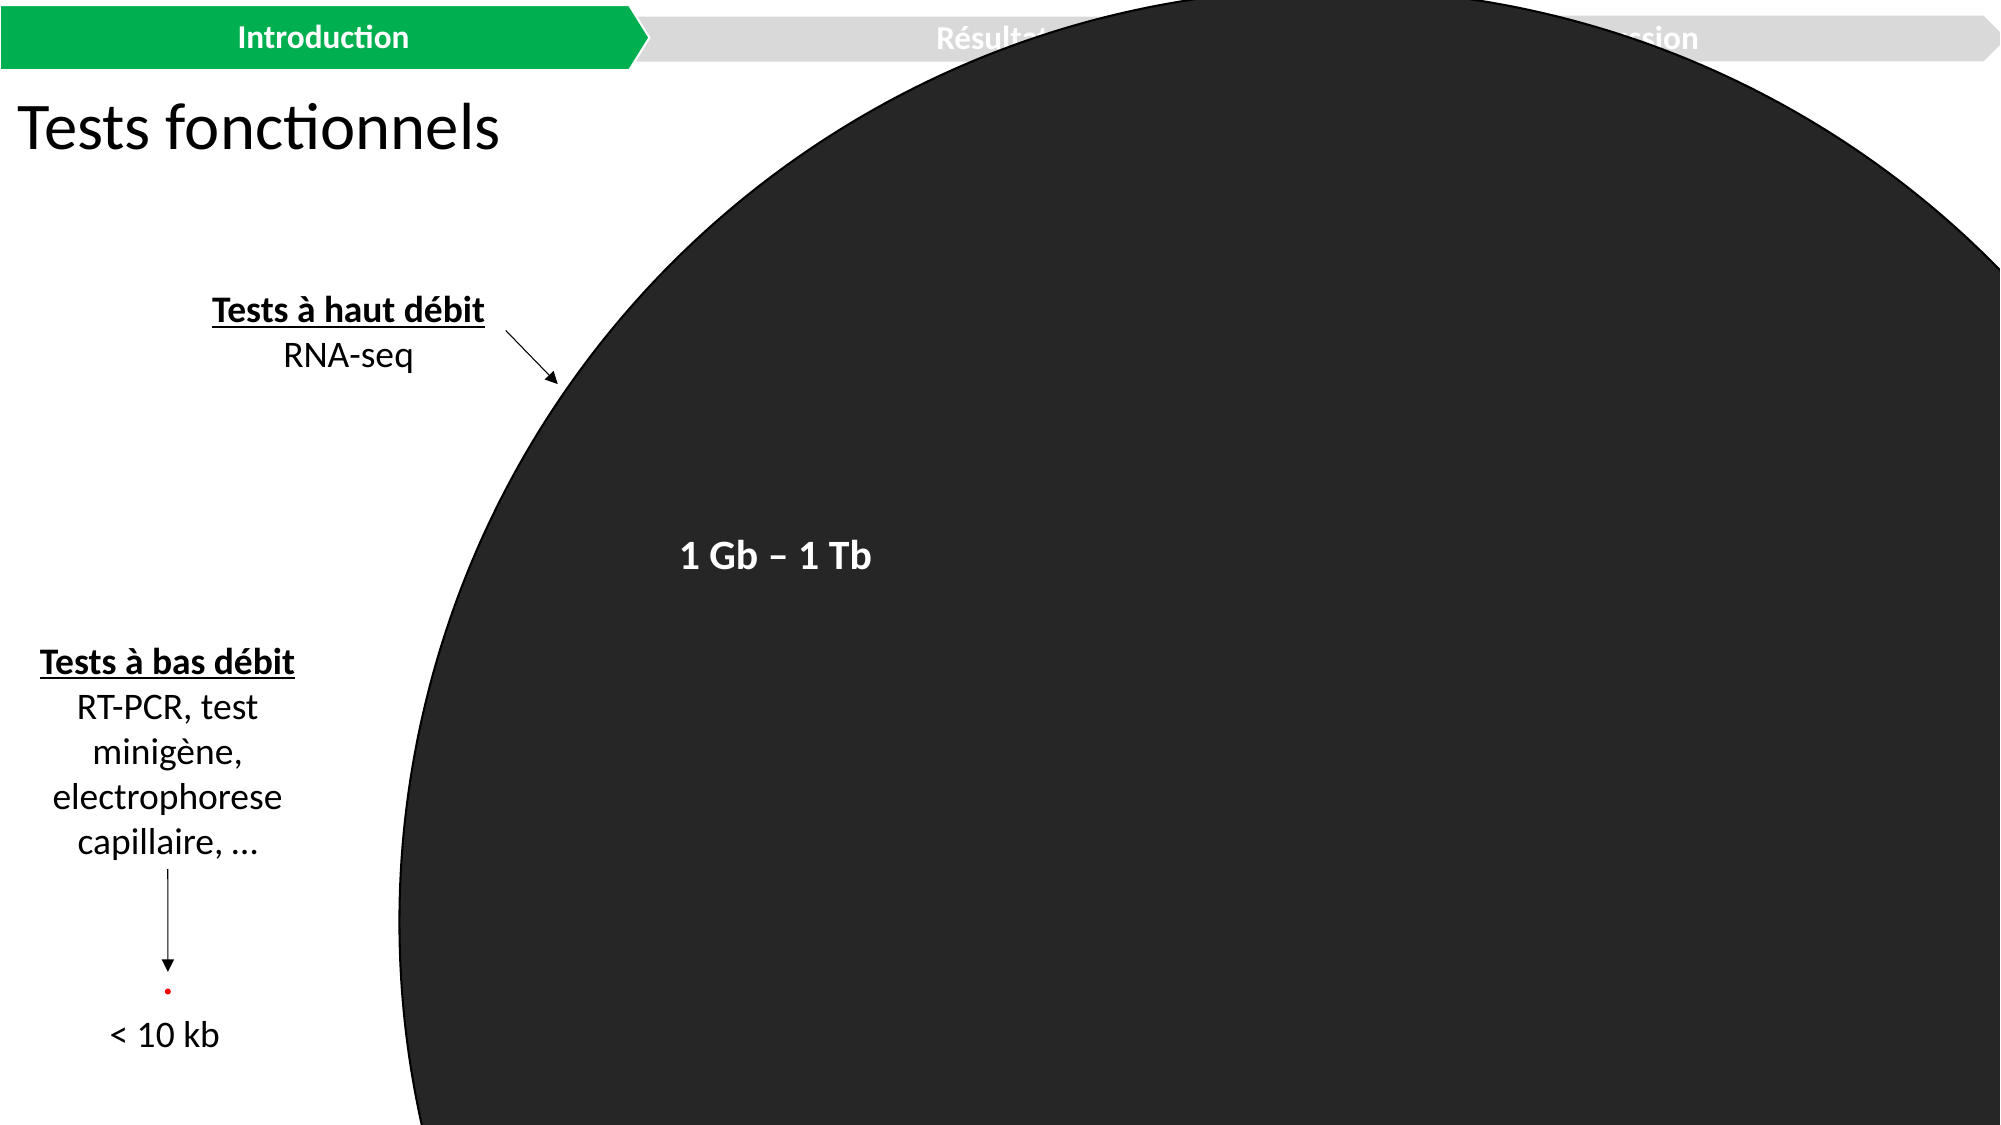

Introduction
Discussion
Résultats
Tests fonctionnels
Tests à haut débit
RNA-seq
1 Gb – 1 Tb
Tests à bas débit
RT-PCR, test minigène, electrophorese capillaire, …

< 10 kb
11